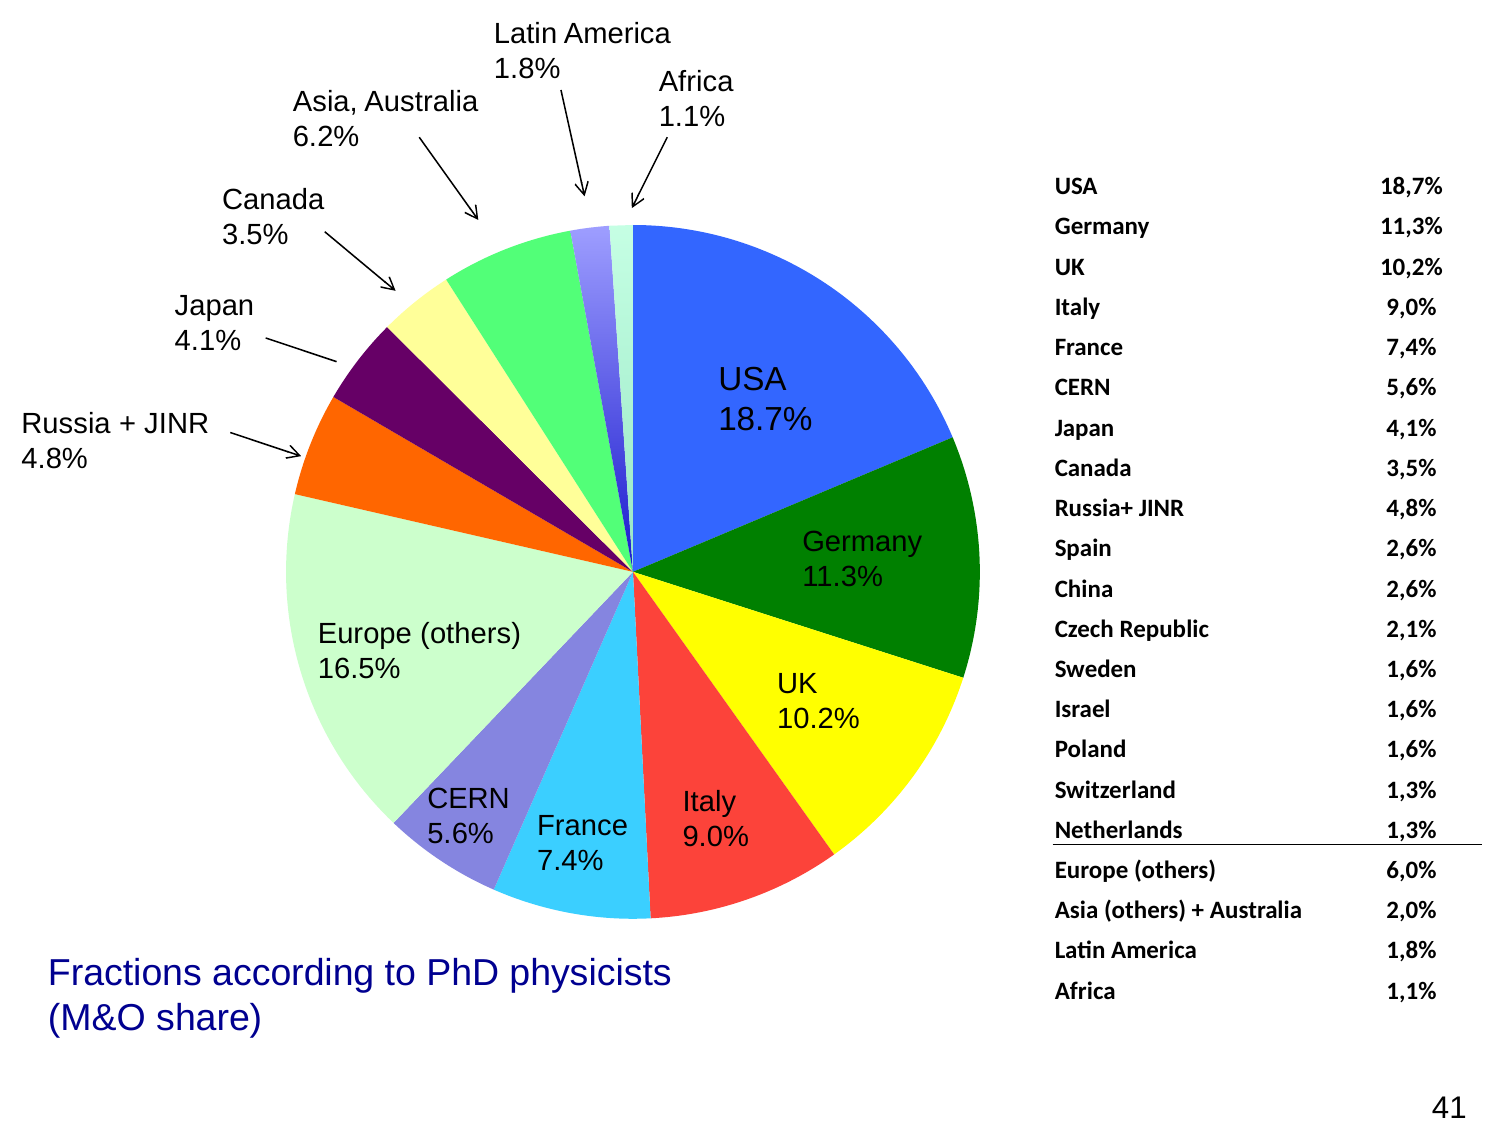

Latin America
1.8%
Africa
1.1%
Asia, Australia
6.2%

### Chart

| Category |  |
|---|---|
| US | 0.1866 |
| Germany  | 0.1128 |
| UK | 0.1021 |
| Italy | 0.0904 |
| France | 0.0738 |
| CERN  | 0.0555 |
| Europe (others)  | 0.1648 |
| Russia+ JINR | 0.0481 |
| Japan | 0.0406 |
| Canada | 0.0348 |
| Asia + Australia | 0.0616 |
| Latin America | 0.0181 |
| Africa | 0.0108 |
| USA | 18,7% |
| --- | --- |
| Germany | 11,3% |
| UK | 10,2% |
| Italy | 9,0% |
| France | 7,4% |
| CERN | 5,6% |
| Japan | 4,1% |
| Canada | 3,5% |
| Russia+ JINR | 4,8% |
| Spain | 2,6% |
| China | 2,6% |
| Czech Republic | 2,1% |
| Sweden | 1,6% |
| Israel | 1,6% |
| Poland | 1,6% |
| Switzerland | 1,3% |
| Netherlands | 1,3% |
| Europe (others) | 6,0% |
| Asia (others) + Australia | 2,0% |
| Latin America | 1,8% |
| Africa | 1,1% |
Canada
3.5%
Japan
4.1%
USA
18.7%
Russia + JINR
4.8%
Germany
11.3%
Europe (others)
16.5%
UK
10.2%
CERN
5.6%
Italy
9.0%
France
7.4%
Fractions according to PhD physicists
(M&O share)